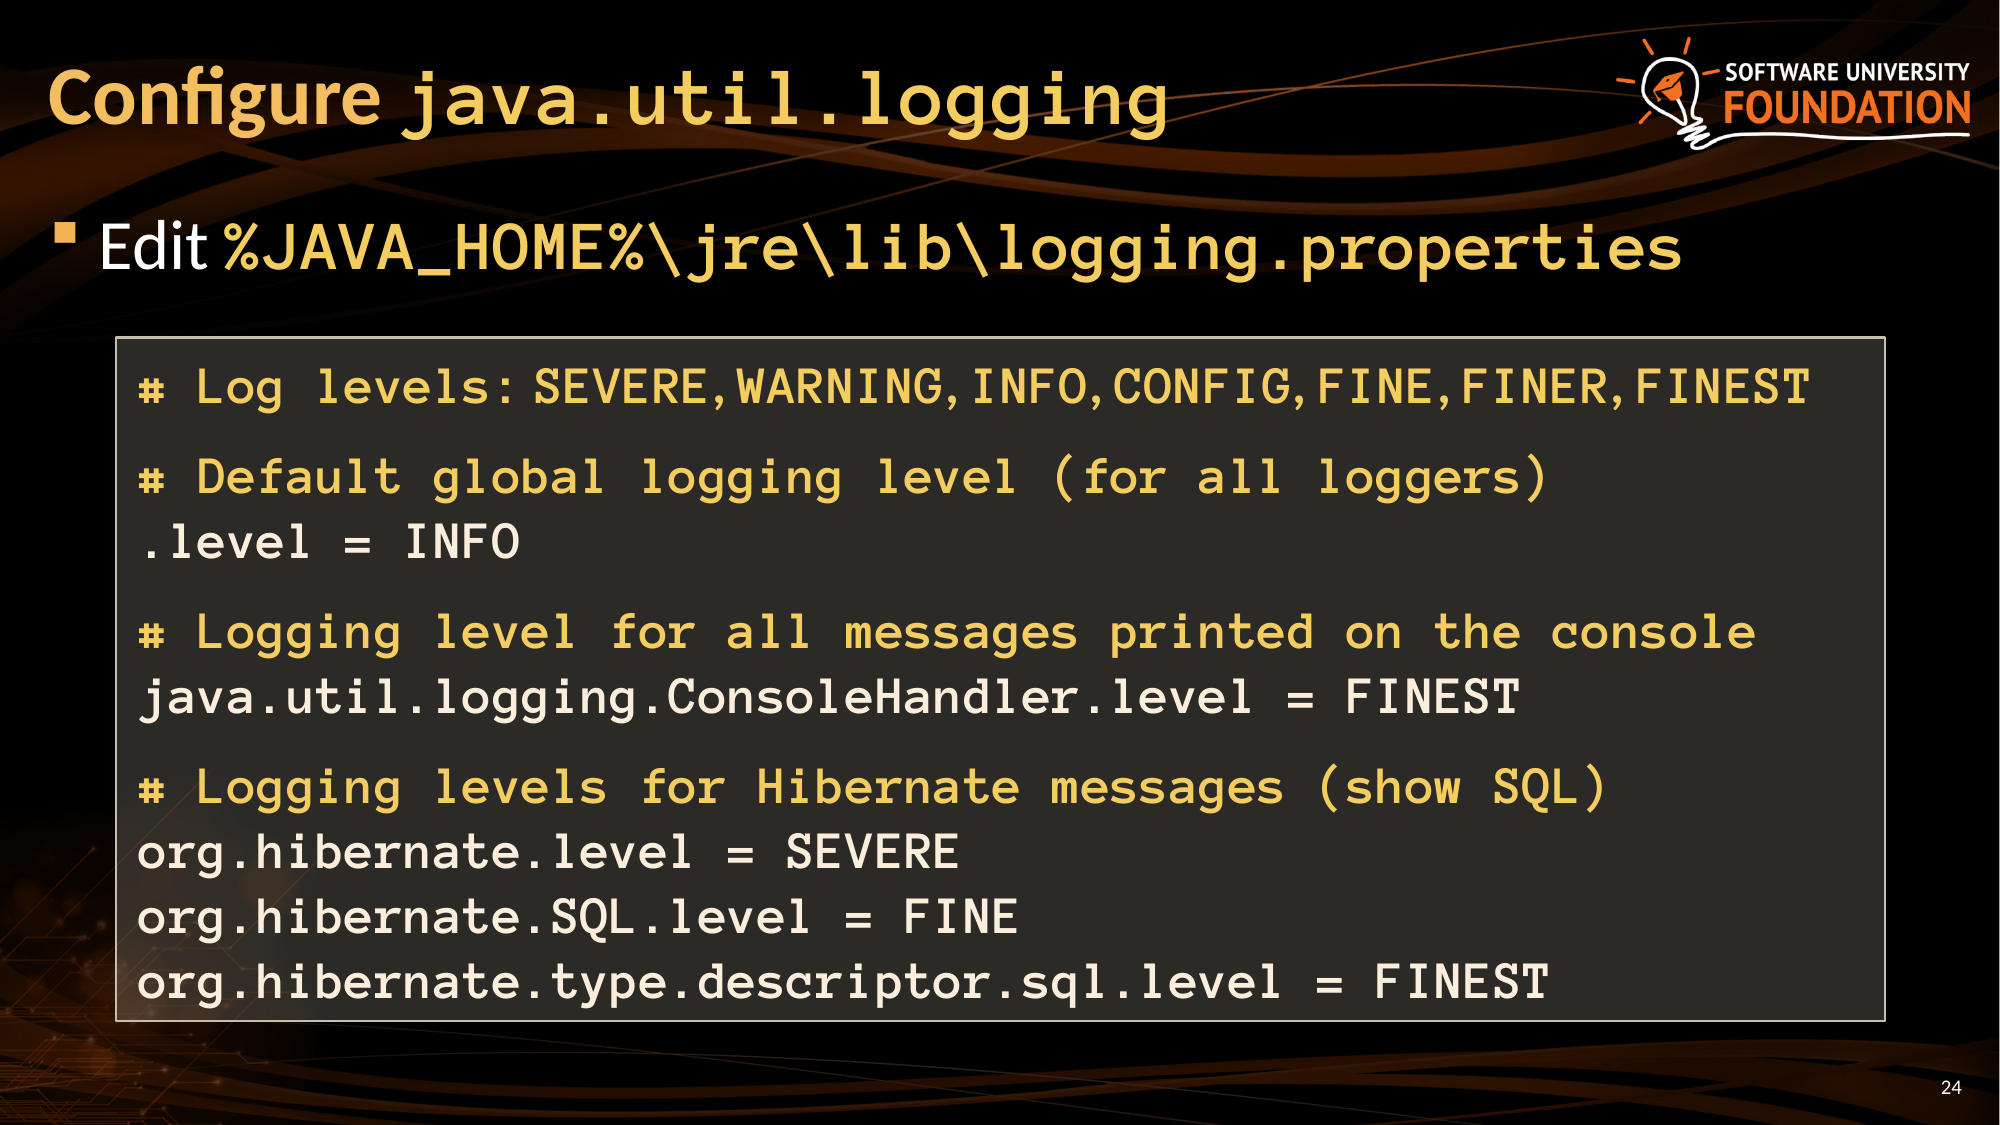

# Configure java.util.logging
Edit %JAVA_HOME%\jre\lib\logging.properties
# Log levels: SEVERE, WARNING, INFO, CONFIG, FINE, FINER, FINEST
# Default global logging level (for all loggers)
.level = INFO
# Logging level for all messages printed on the console
java.util.logging.ConsoleHandler.level = FINEST
# Logging levels for Hibernate messages (show SQL)
org.hibernate.level = SEVERE
org.hibernate.SQL.level = FINE
org.hibernate.type.descriptor.sql.level = FINEST
24